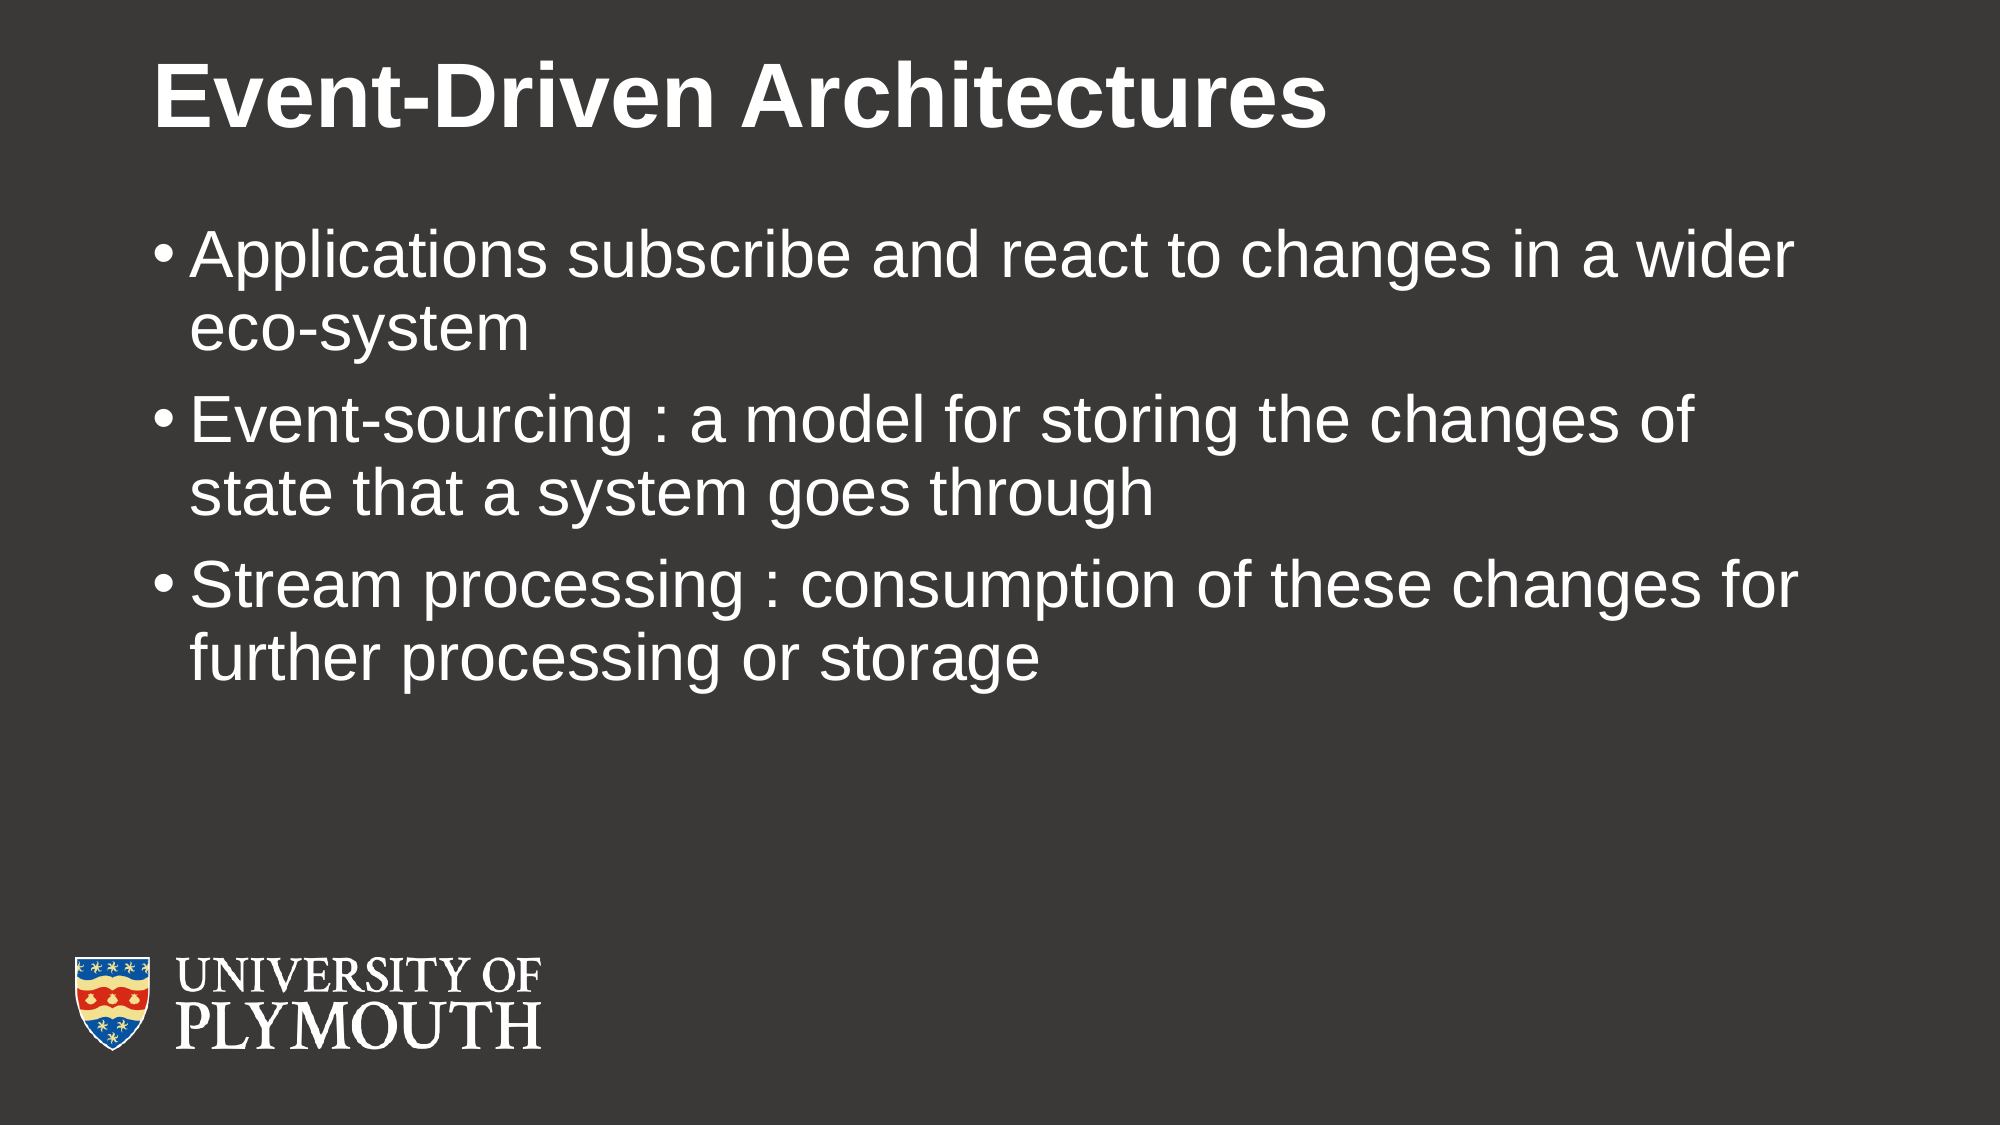

# Event-Driven Architectures
Applications subscribe and react to changes in a wider eco-system
Event-sourcing : a model for storing the changes of state that a system goes through
Stream processing : consumption of these changes for further processing or storage